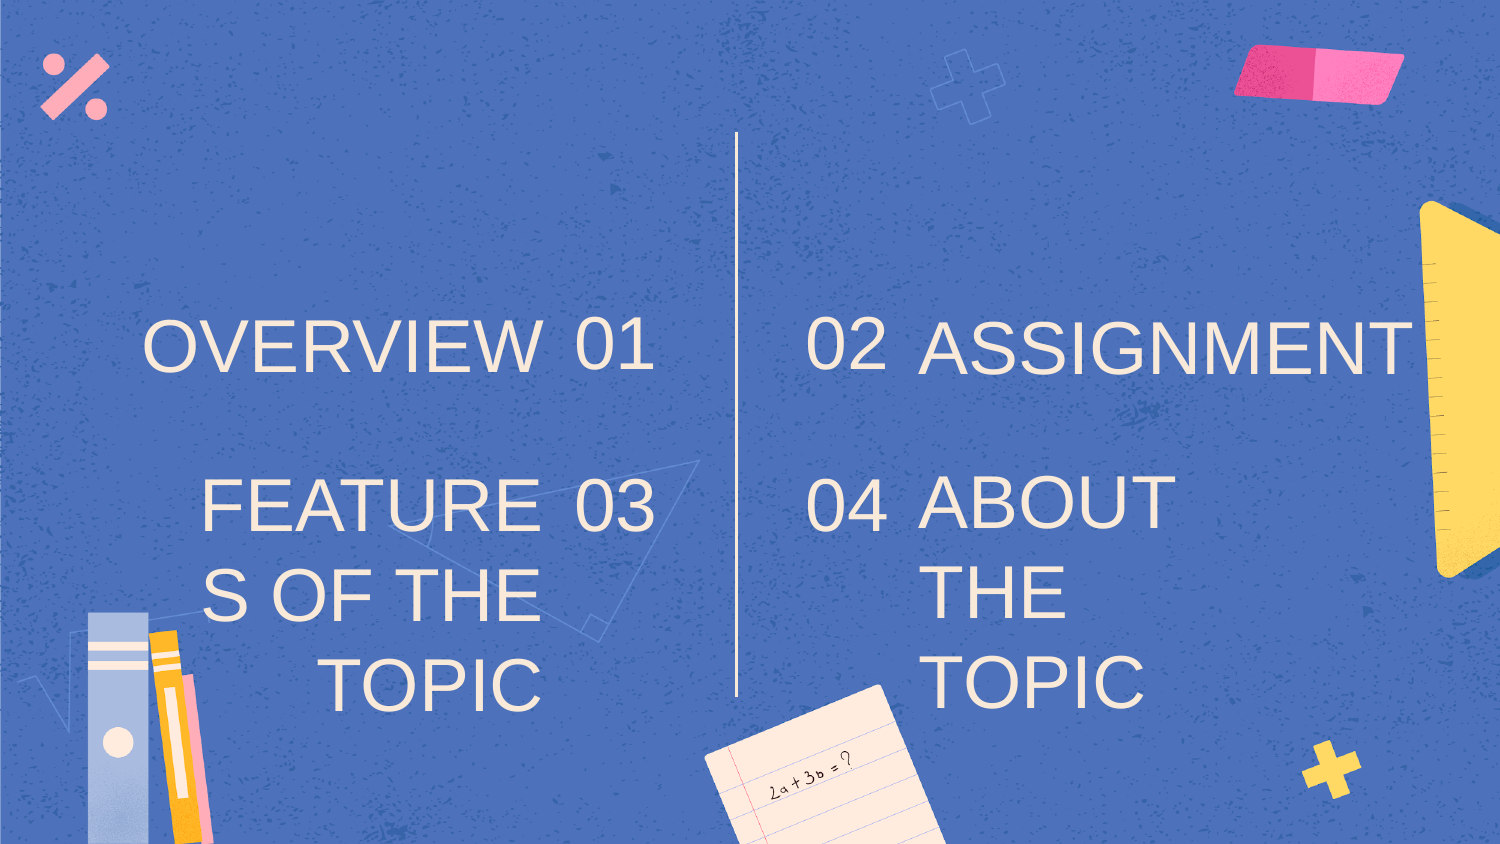

01
02
# OVERVIEW
ASSIGNMENT
ABOUT THE TOPIC
03
04
FEATURES OF THE TOPIC